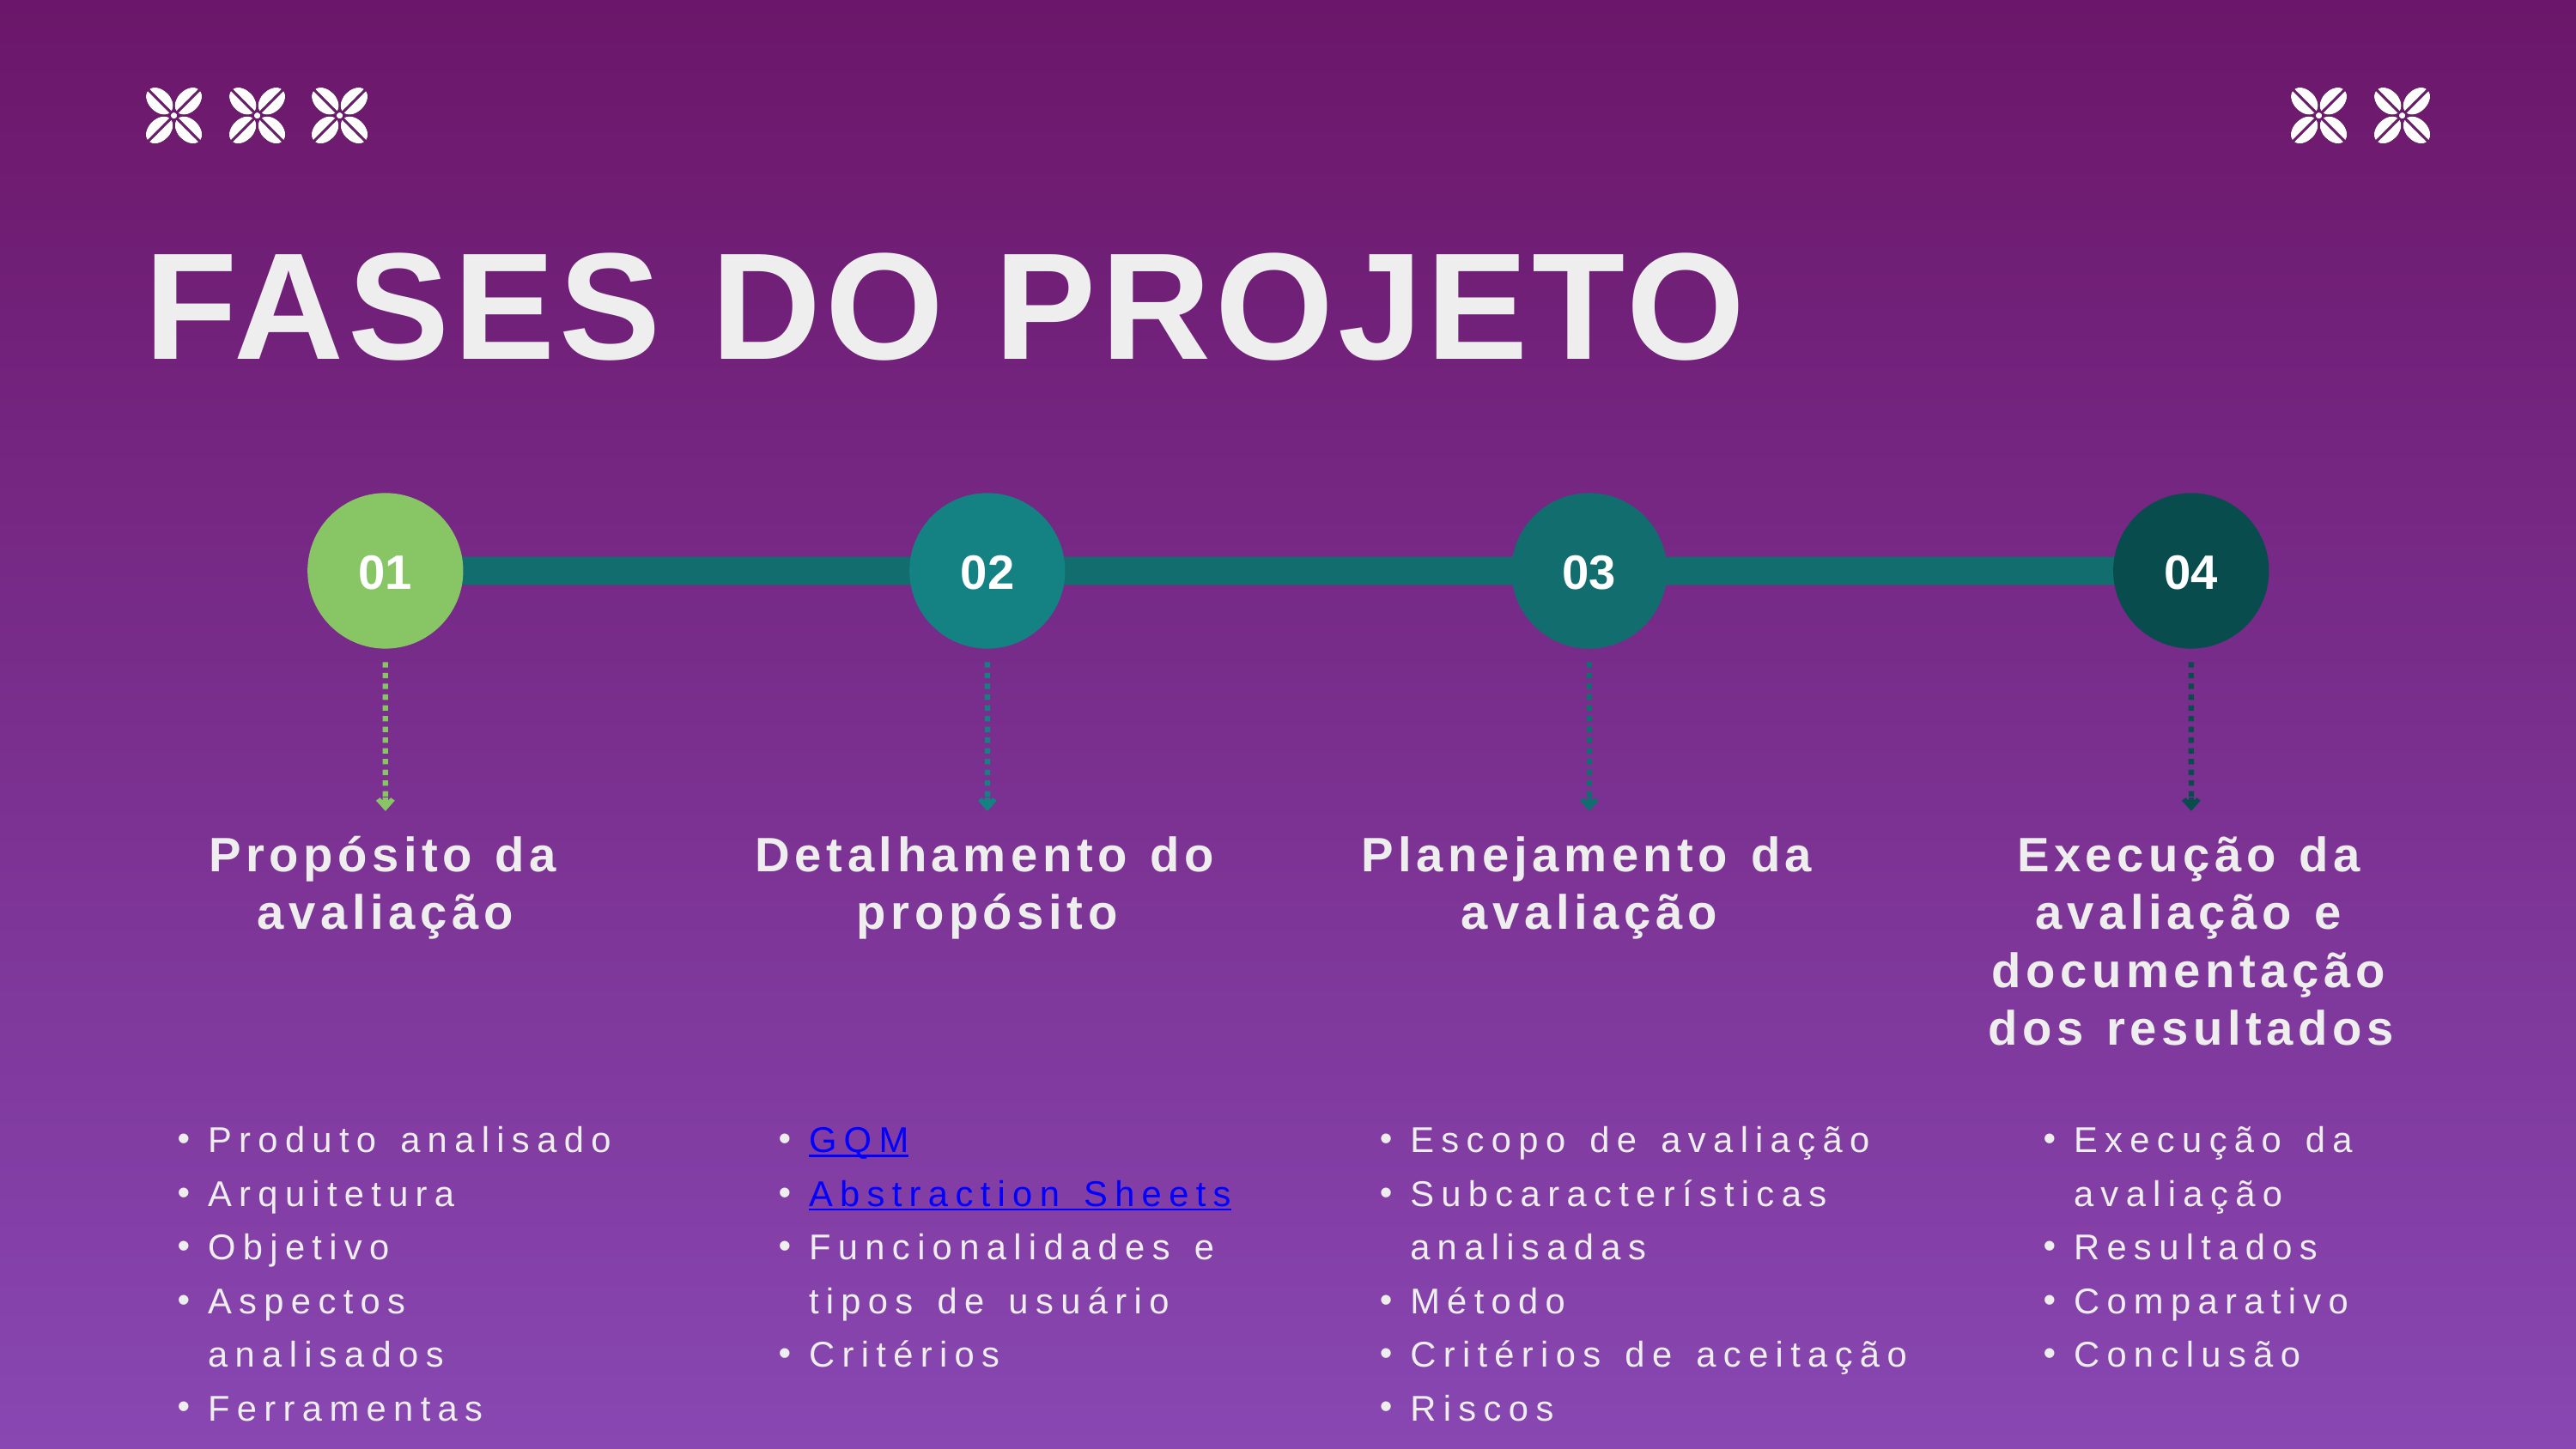

FASES DO PROJETO

01

02

03

04

Propósito da avaliação
Detalhamento do propósito
Planejamento da avaliação
Execução da avaliação e documentação dos resultados
Produto analisado
Arquitetura
Objetivo
Aspectos analisados
Ferramentas
GQM
Abstraction Sheets
Funcionalidades e tipos de usuário
Critérios
Escopo de avaliação
Subcaracterísticas analisadas
Método
Critérios de aceitação
Riscos
Execução da avaliação
Resultados
Comparativo
Conclusão